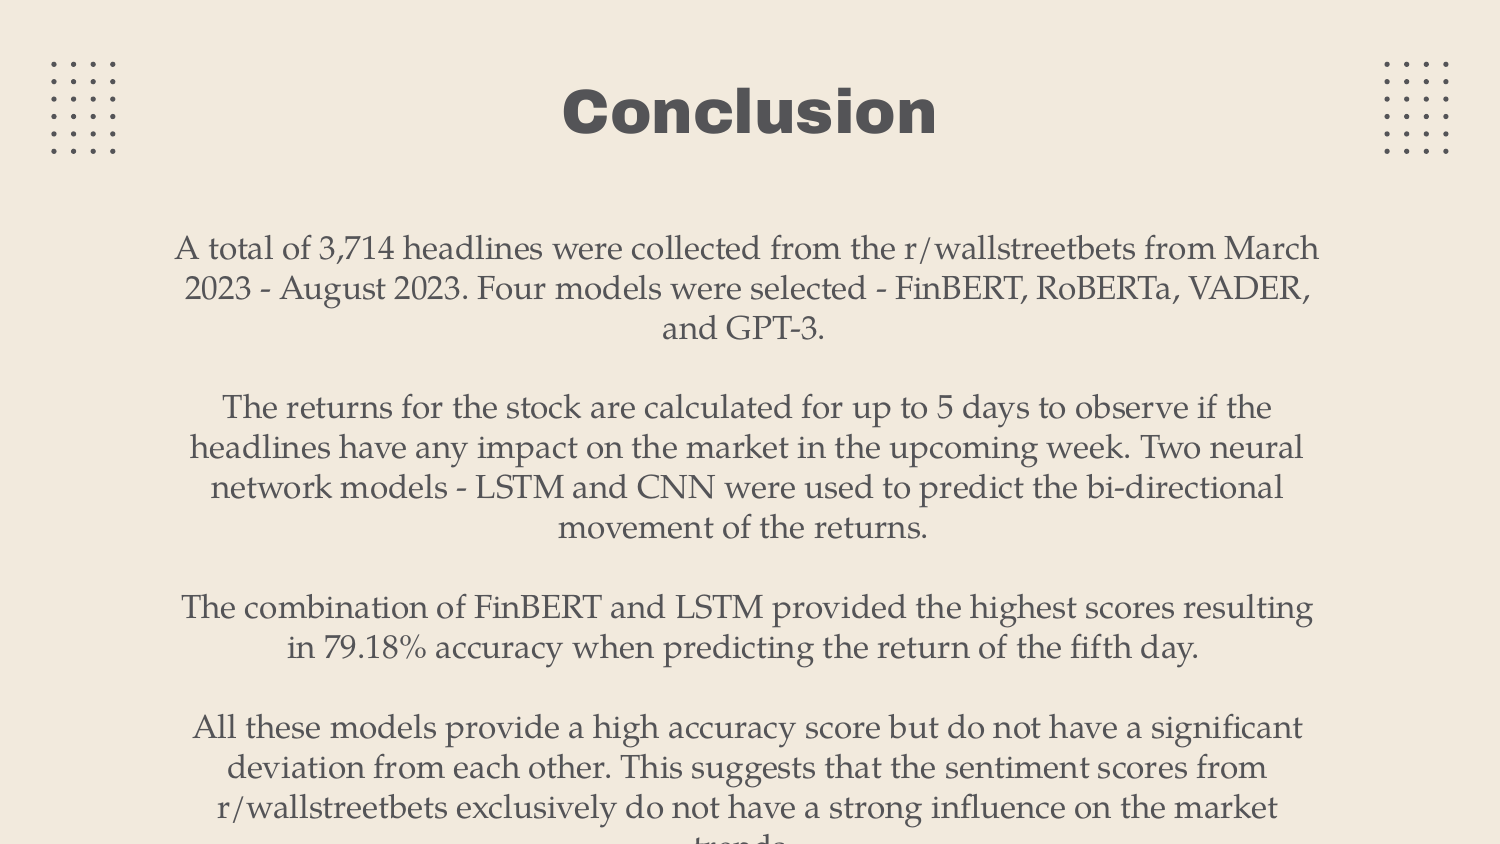

# Conclusion
A total of 3,714 headlines were collected from the r/wallstreetbets from March 2023 - August 2023. Four models were selected - FinBERT, RoBERTa, VADER, and GPT-3.

The returns for the stock are calculated for up to 5 days to observe if the headlines have any impact on the market in the upcoming week. Two neural network models - LSTM and CNN were used to predict the bi-directional movement of the returns.

The combination of FinBERT and LSTM provided the highest scores resulting in 79.18% accuracy when predicting the return of the fifth day.

All these models provide a high accuracy score but do not have a significant deviation from each other. This suggests that the sentiment scores from r/wallstreetbets exclusively do not have a strong influence on the market trends.